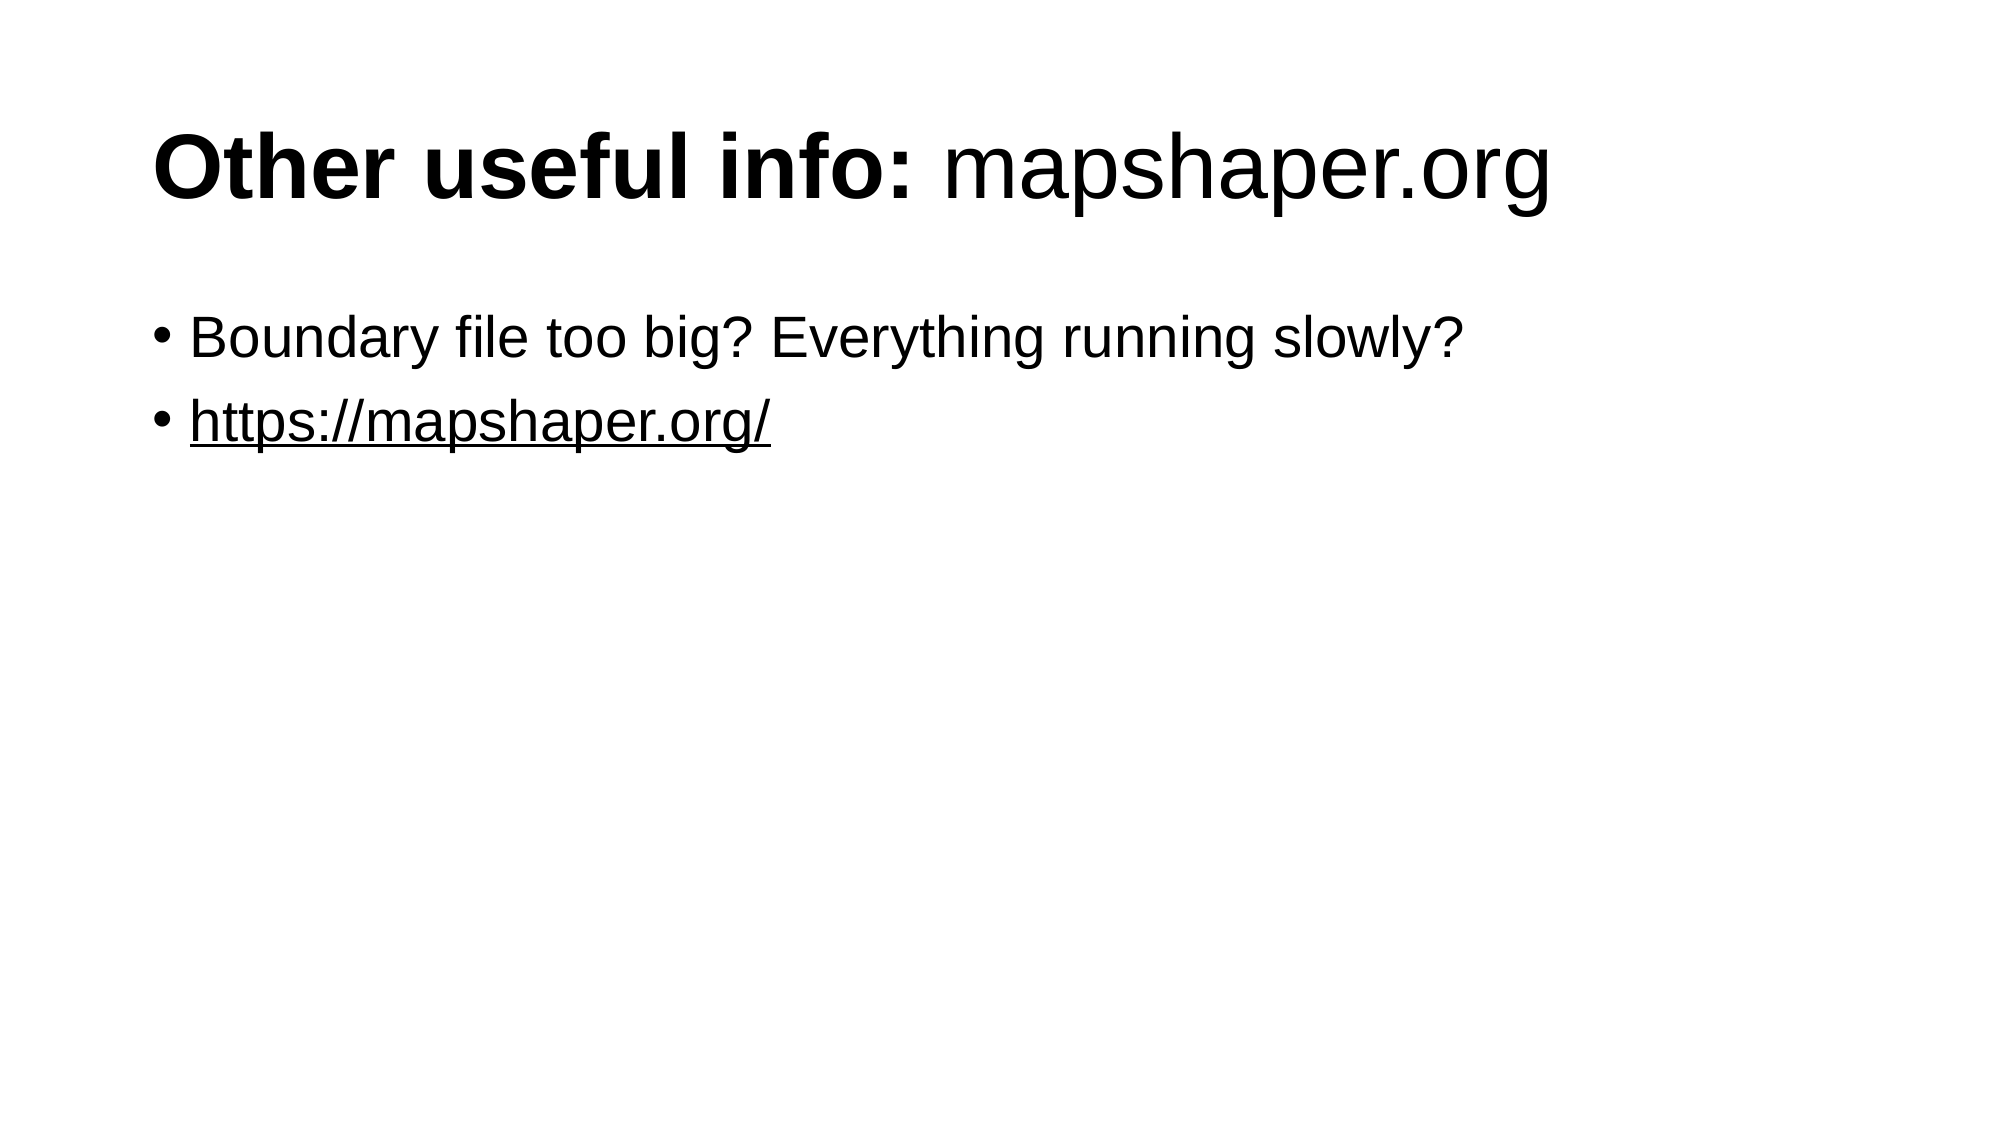

# Other useful info: mapshaper.org
Boundary file too big? Everything running slowly?
https://mapshaper.org/